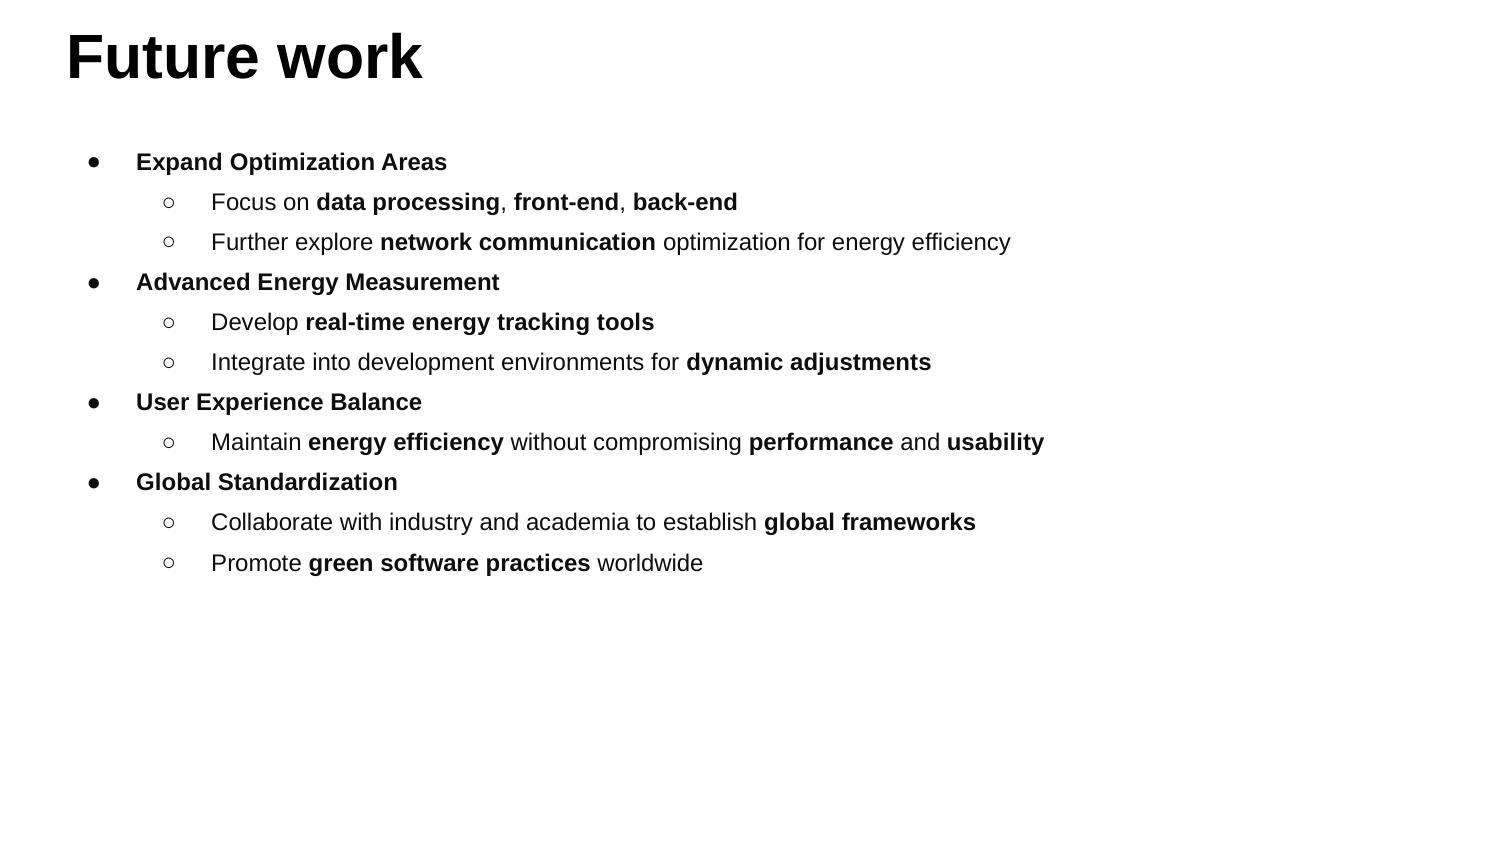

# Future work
Expand Optimization Areas
Focus on data processing, front-end, back-end
Further explore network communication optimization for energy efficiency
Advanced Energy Measurement
Develop real-time energy tracking tools
Integrate into development environments for dynamic adjustments
User Experience Balance
Maintain energy efficiency without compromising performance and usability
Global Standardization
Collaborate with industry and academia to establish global frameworks
Promote green software practices worldwide